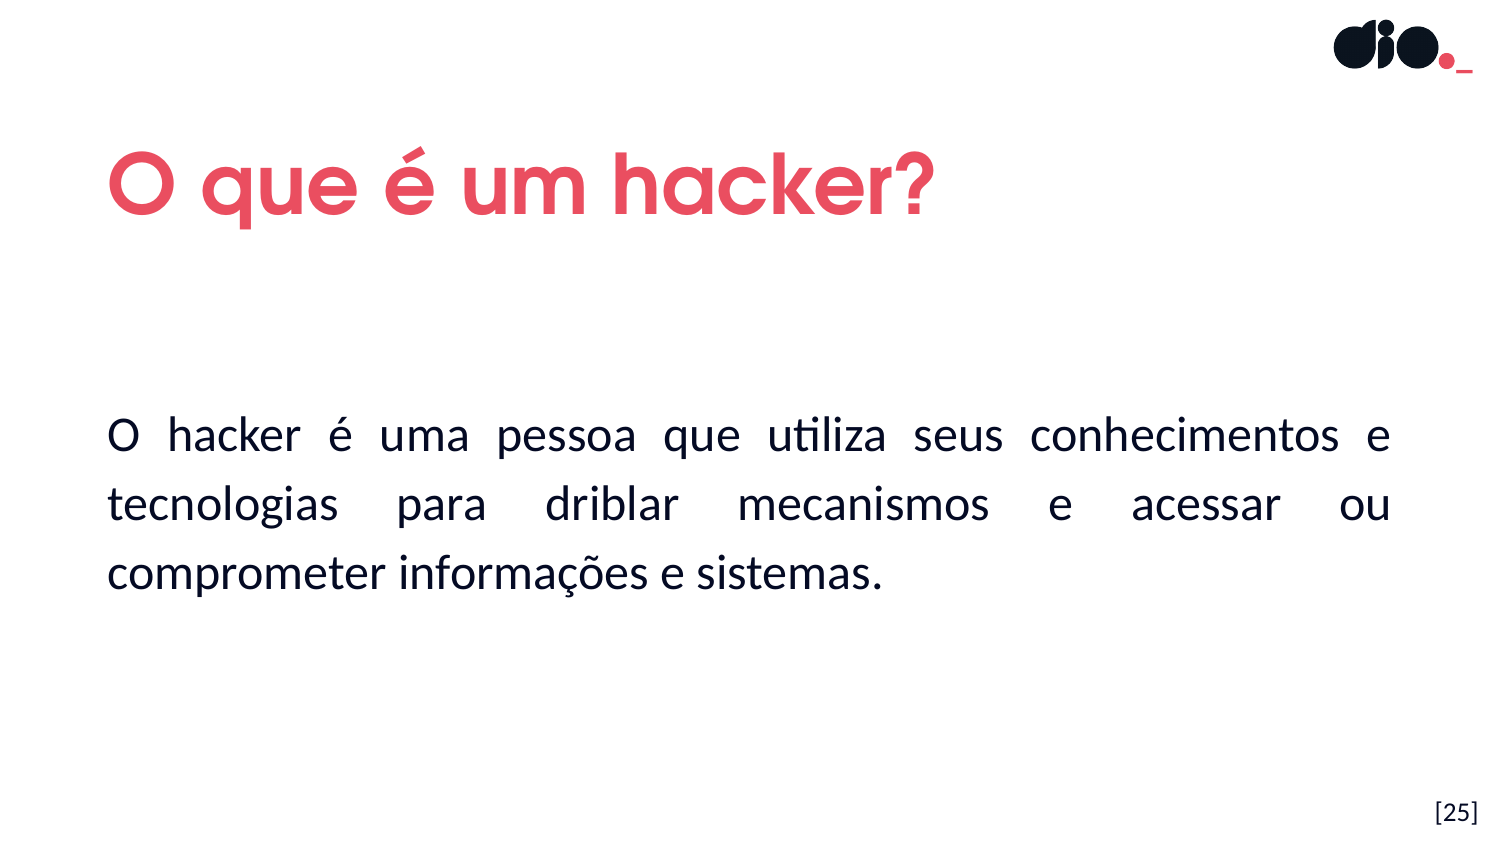

O que é um hacker?
O hacker é uma pessoa que utiliza seus conhecimentos e tecnologias para driblar mecanismos e acessar ou comprometer informações e sistemas.
[25]